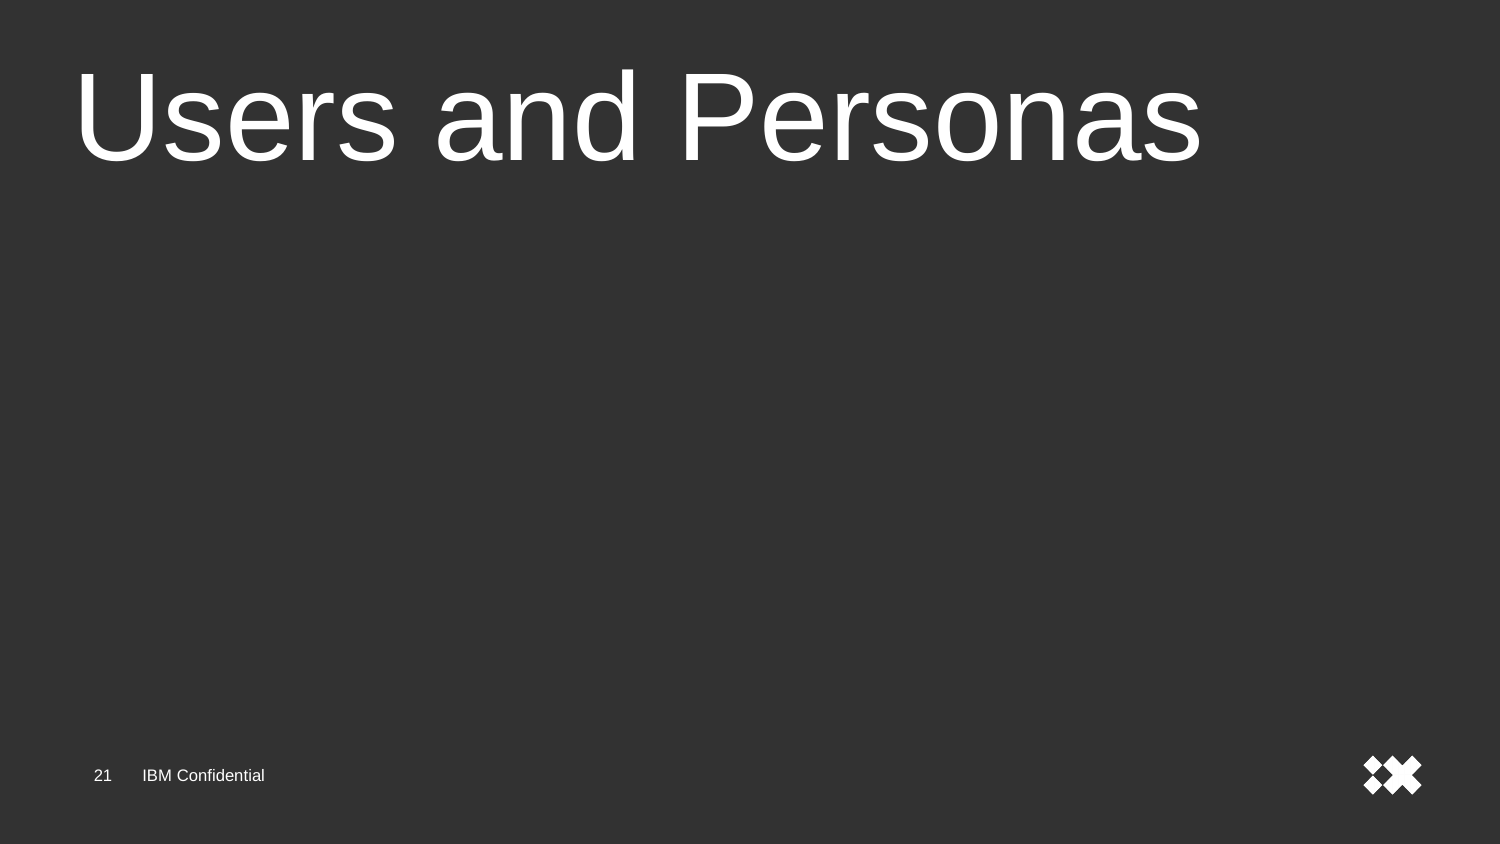

# Users and Personas
21
IBM Confidential